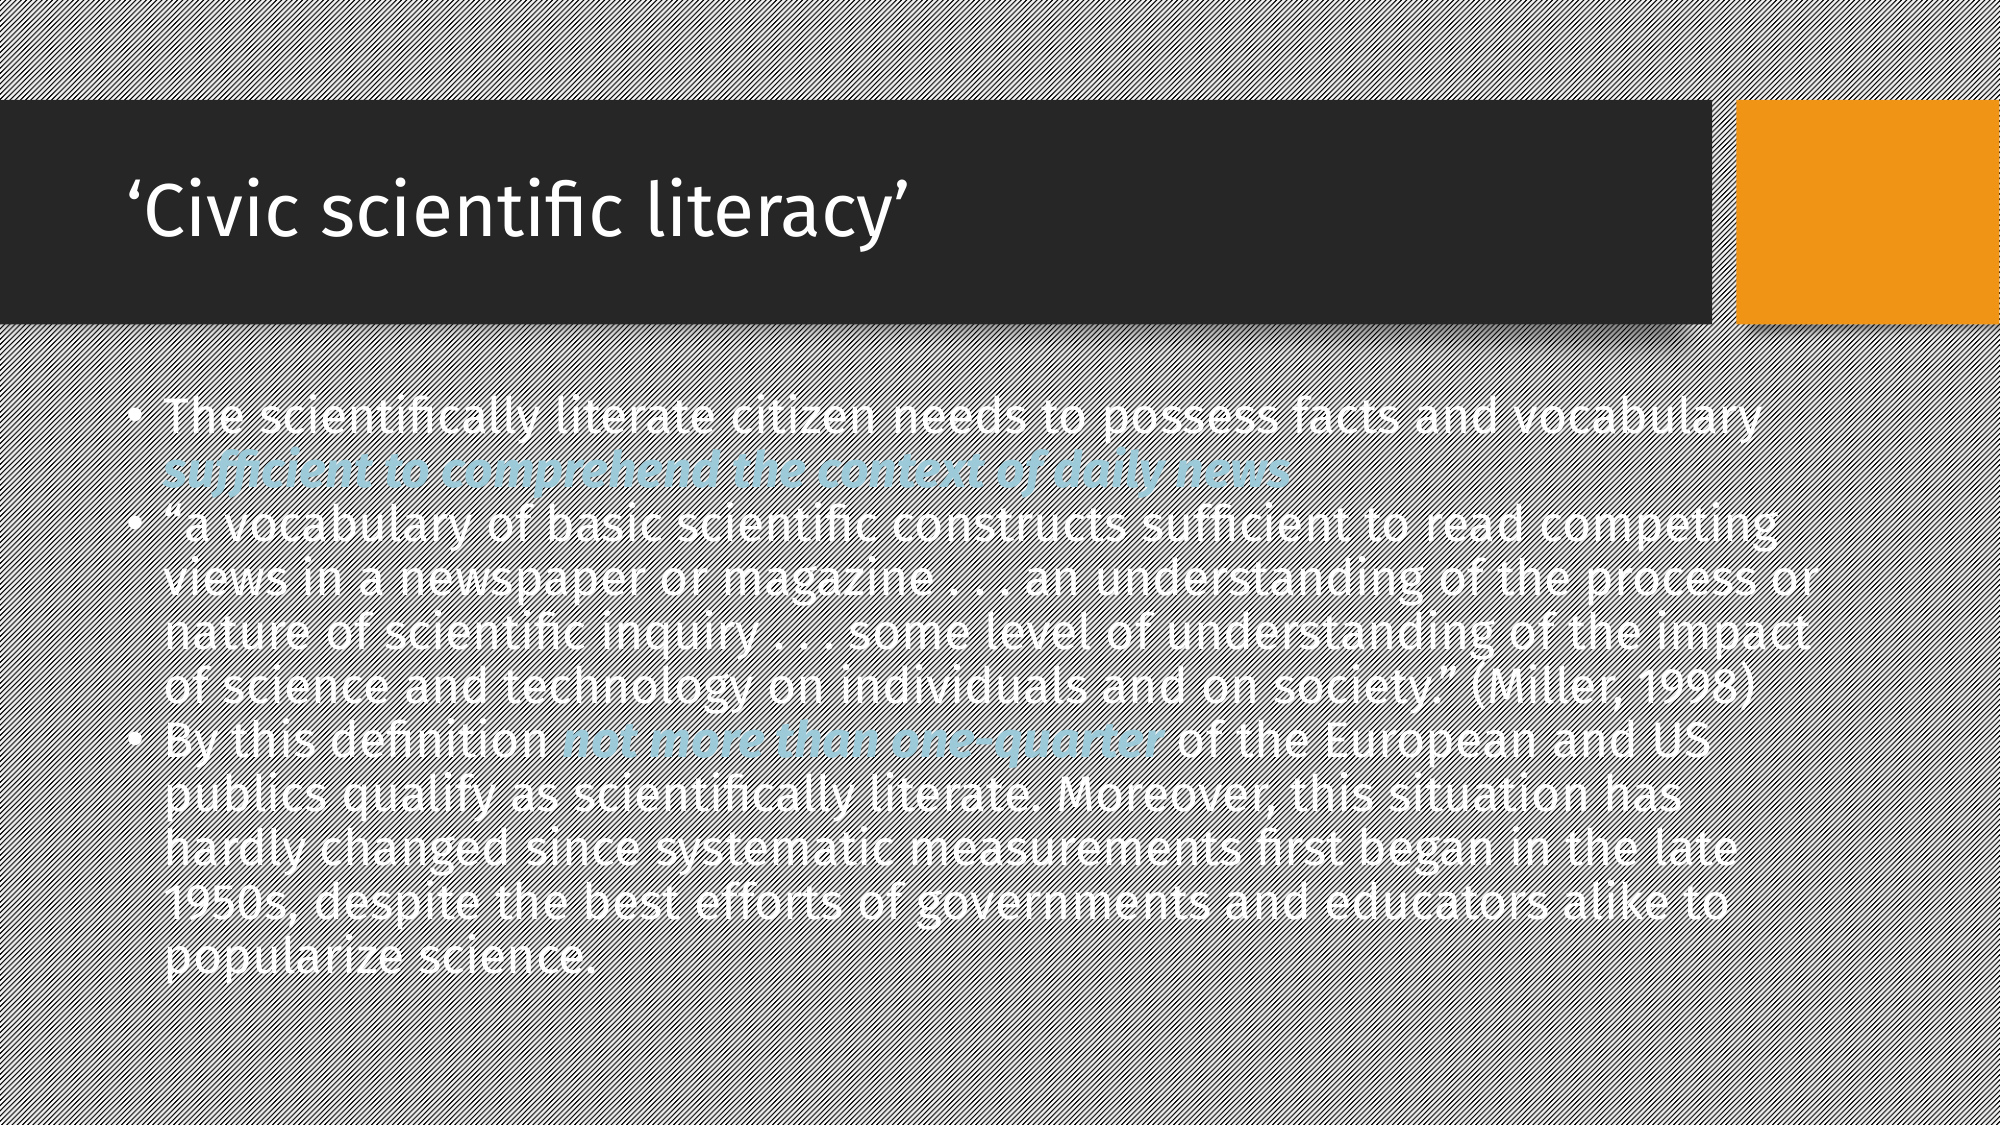

‘Civic scientific literacy’
The scientifically literate citizen needs to possess facts and vocabulary sufficient to comprehend the context of daily news
“a vocabulary of basic scientific constructs sufficient to read competing views in a newspaper or magazine . . . an understanding of the process or nature of scientific inquiry . . . some level of understanding of the impact of science and technology on individuals and on society.” (Miller, 1998)
By this definition not more than one-quarter of the European and US publics qualify as scientifically literate. Moreover, this situation has hardly changed since systematic measurements first began in the late 1950s, despite the best efforts of governments and educators alike to popularize science.